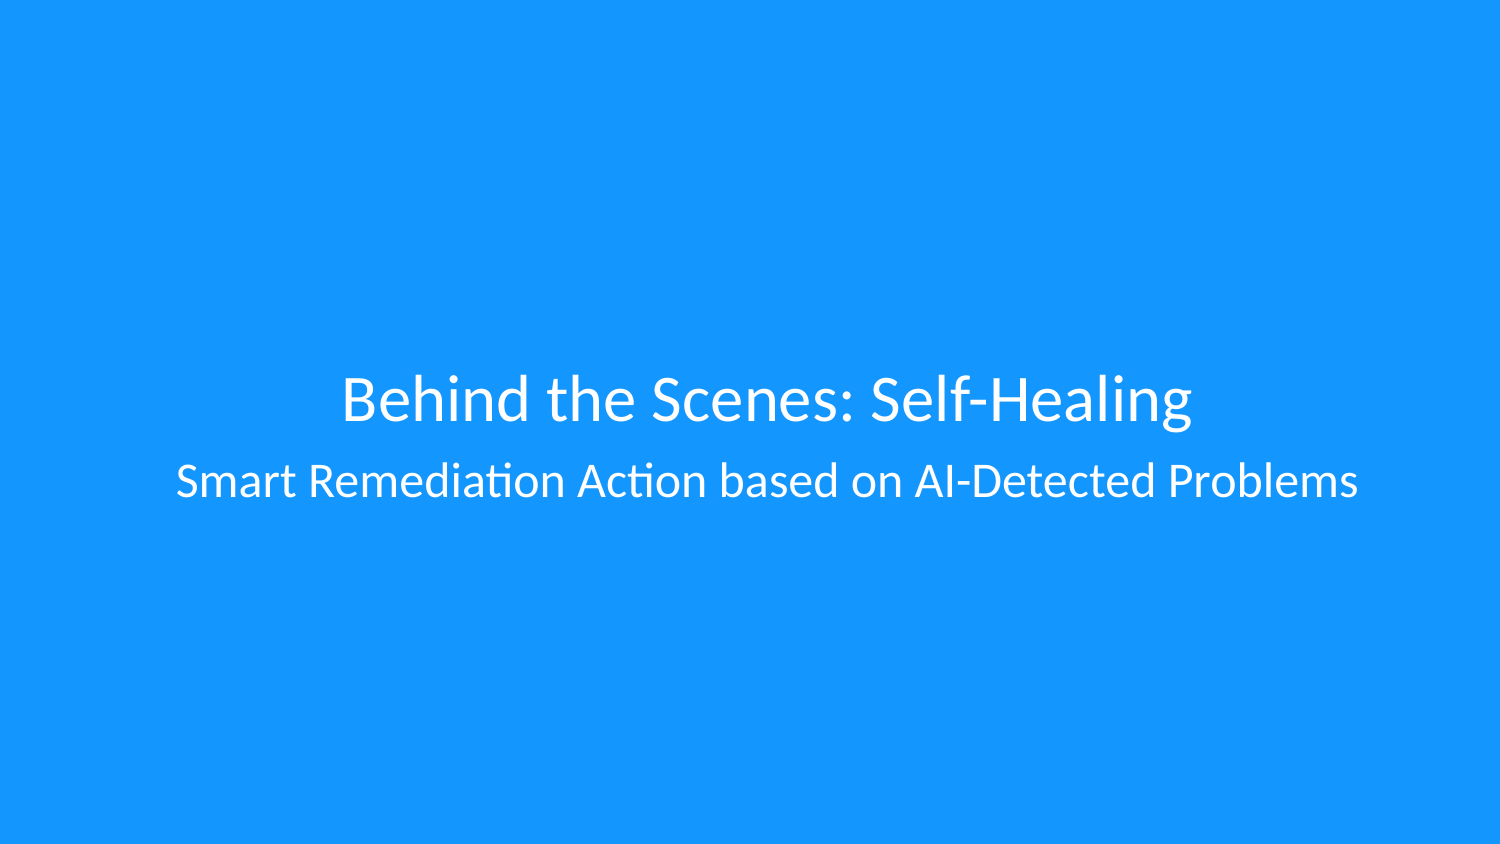

# Behind the Scenes: Self-Healing Smart Remediation Action based on AI-Detected Problems